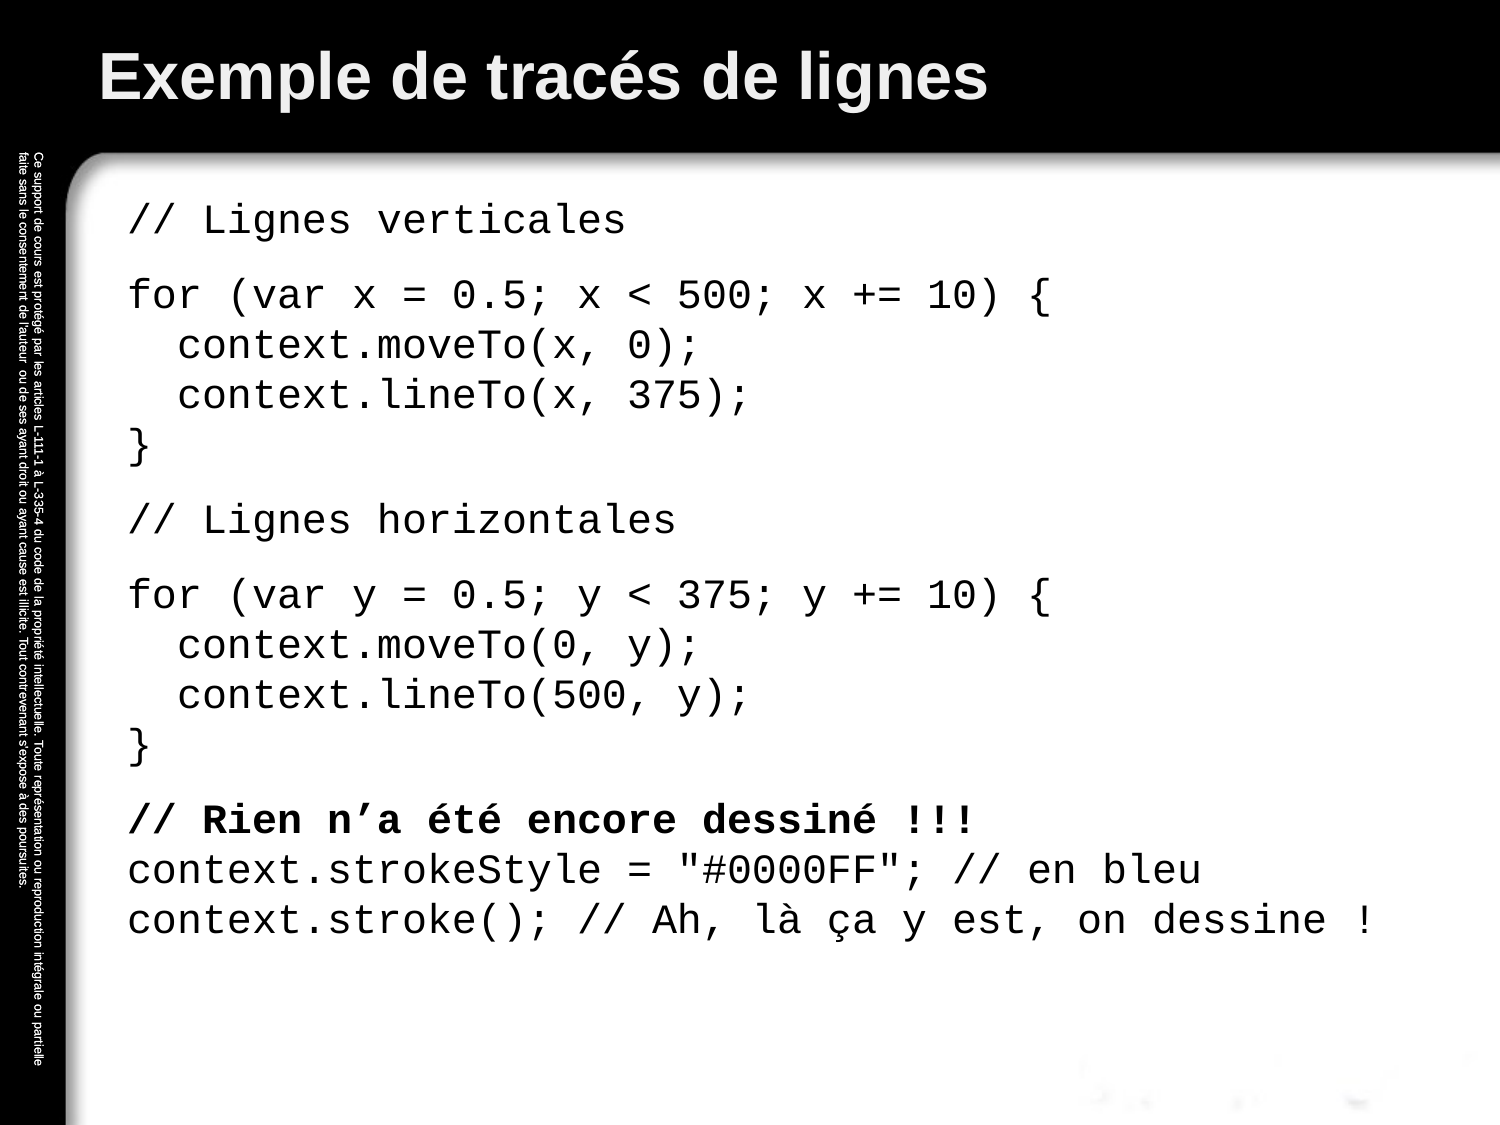

# Exemple de tracés de lignes
// Lignes verticales
for (var x = 0.5; x < 500; x += 10) {
  context.moveTo(x, 0);
  context.lineTo(x, 375);
}
// Lignes horizontales
for (var y = 0.5; y < 375; y += 10) {
  context.moveTo(0, y);
  context.lineTo(500, y);
}
// Rien n’a été encore dessiné !!!
context.strokeStyle = "#0000FF"; // en bleu
context.stroke(); // Ah, là ça y est, on dessine !